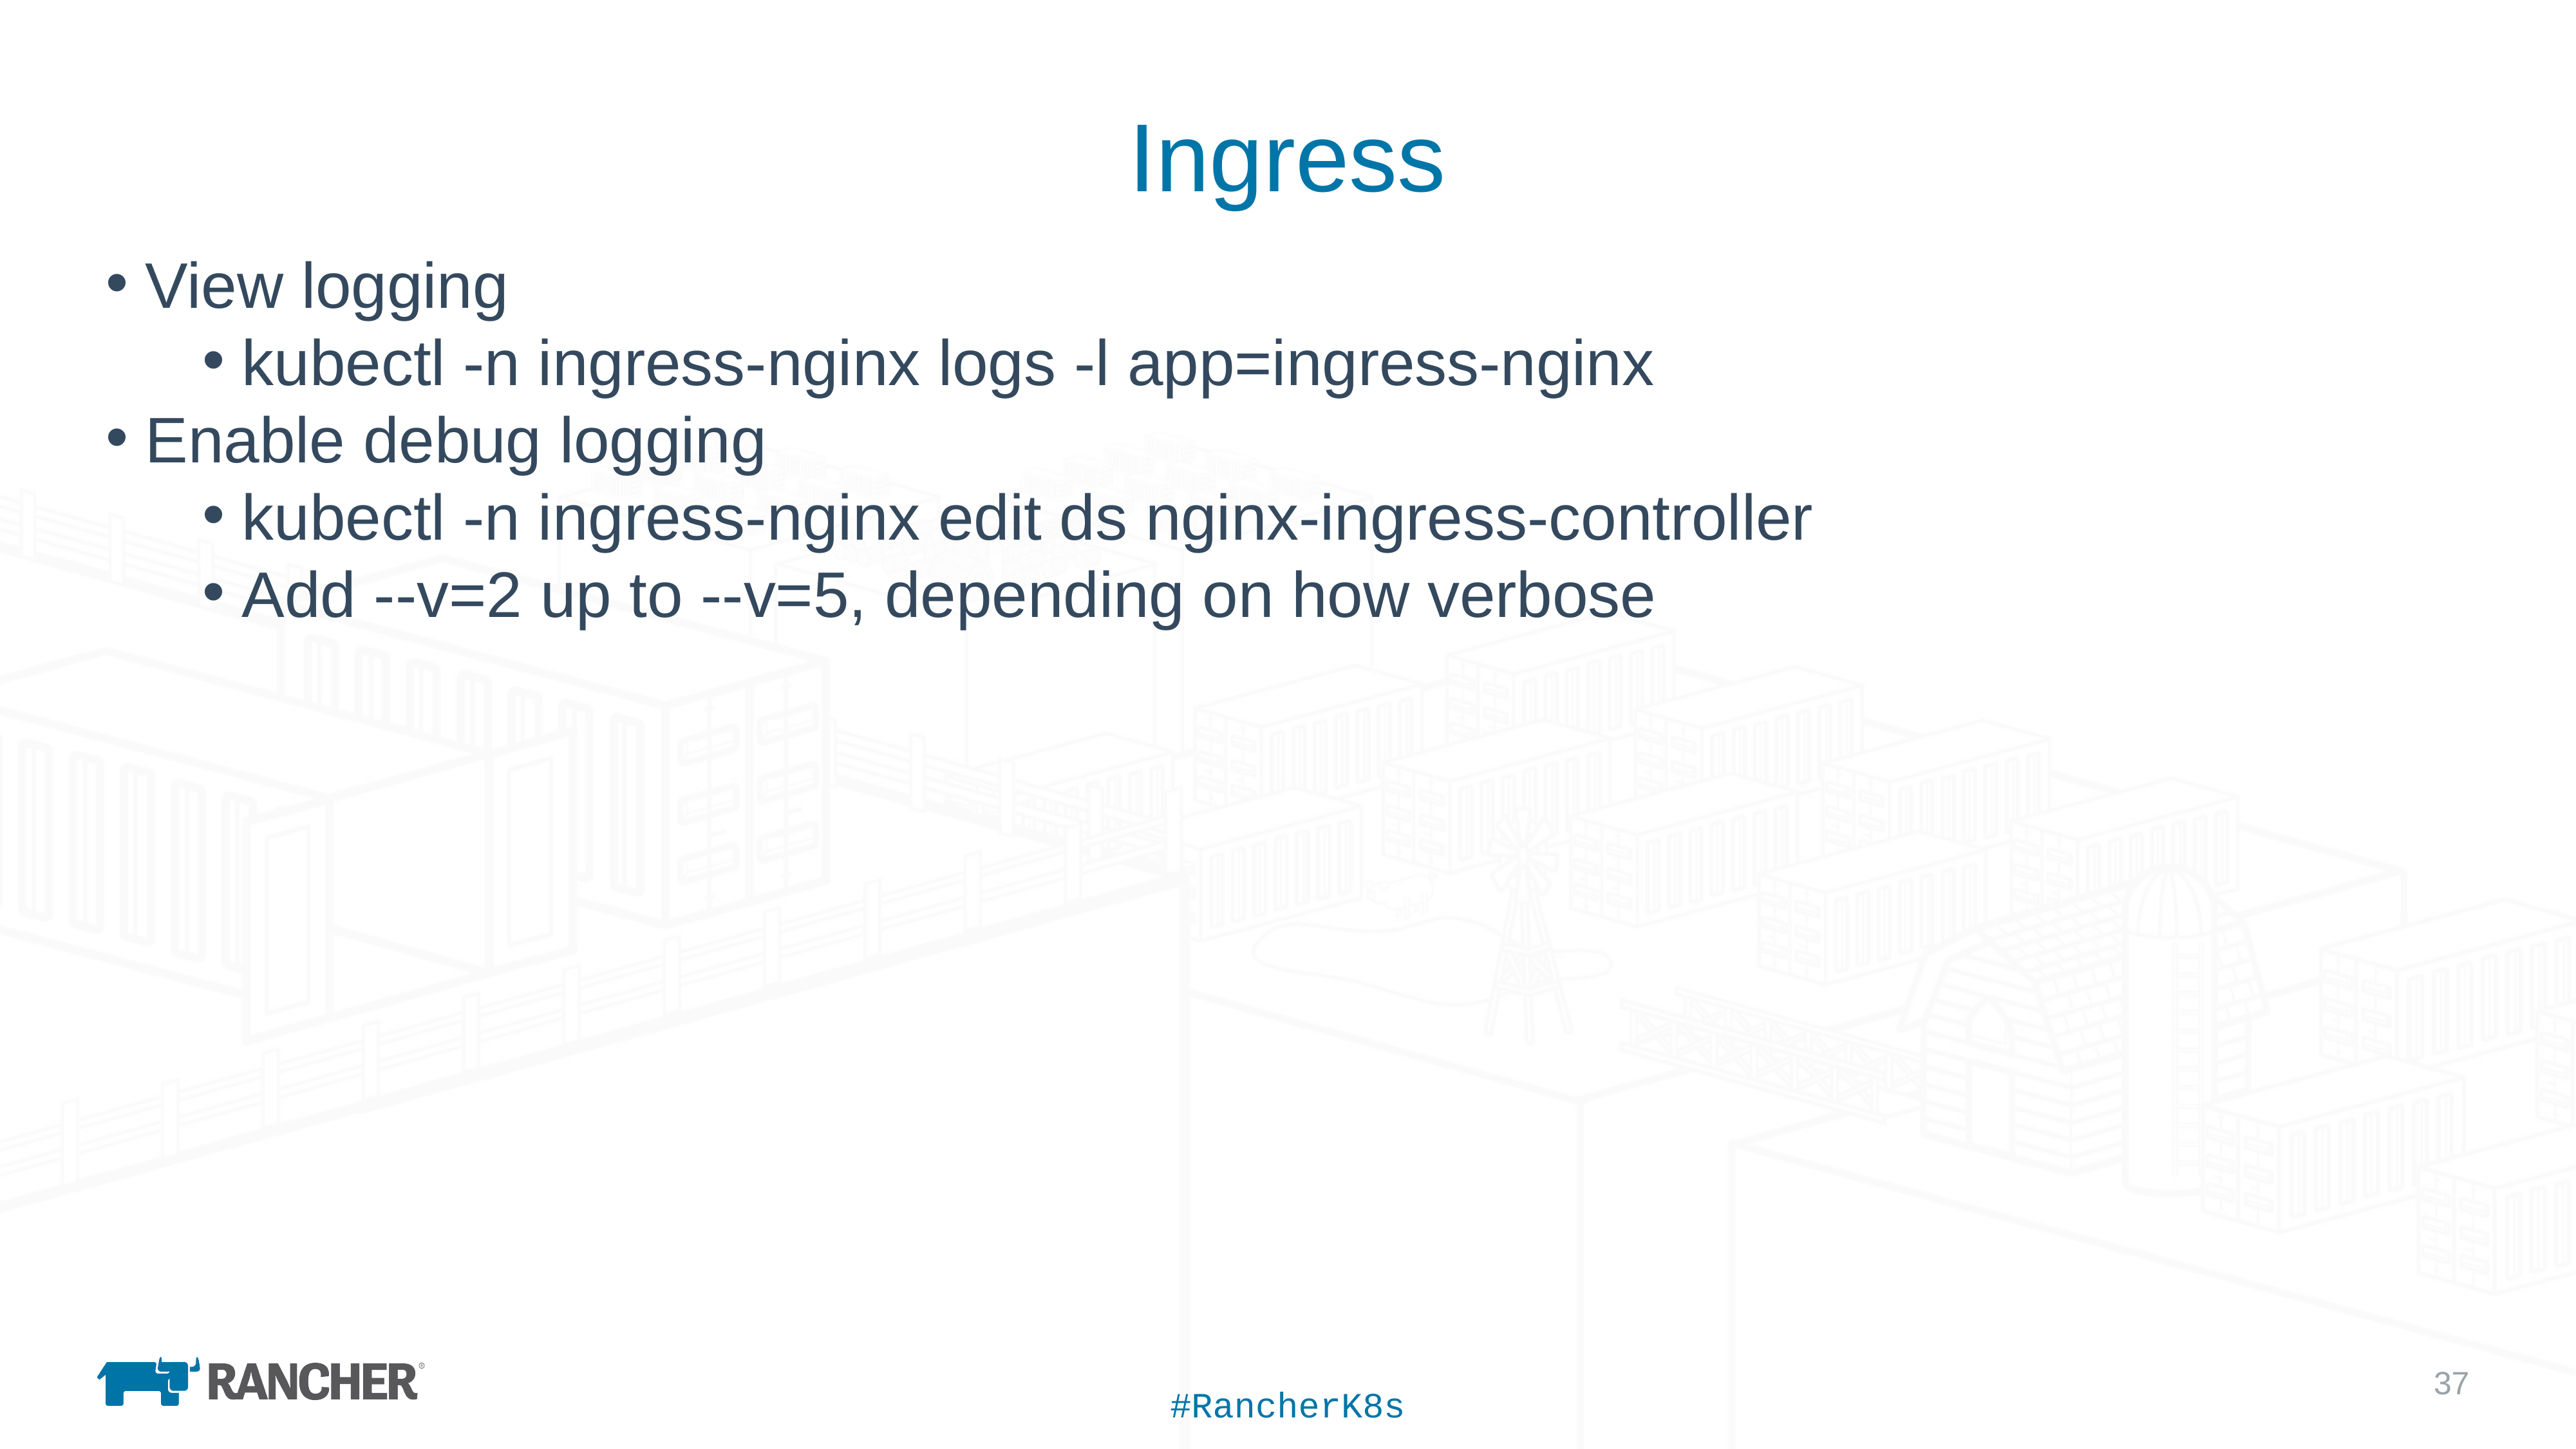

# Ingress
View logging
kubectl -n ingress-nginx logs -l app=ingress-nginx
Enable debug logging
kubectl -n ingress-nginx edit ds nginx-ingress-controller
Add --v=2 up to --v=5, depending on how verbose
#RancherK8s